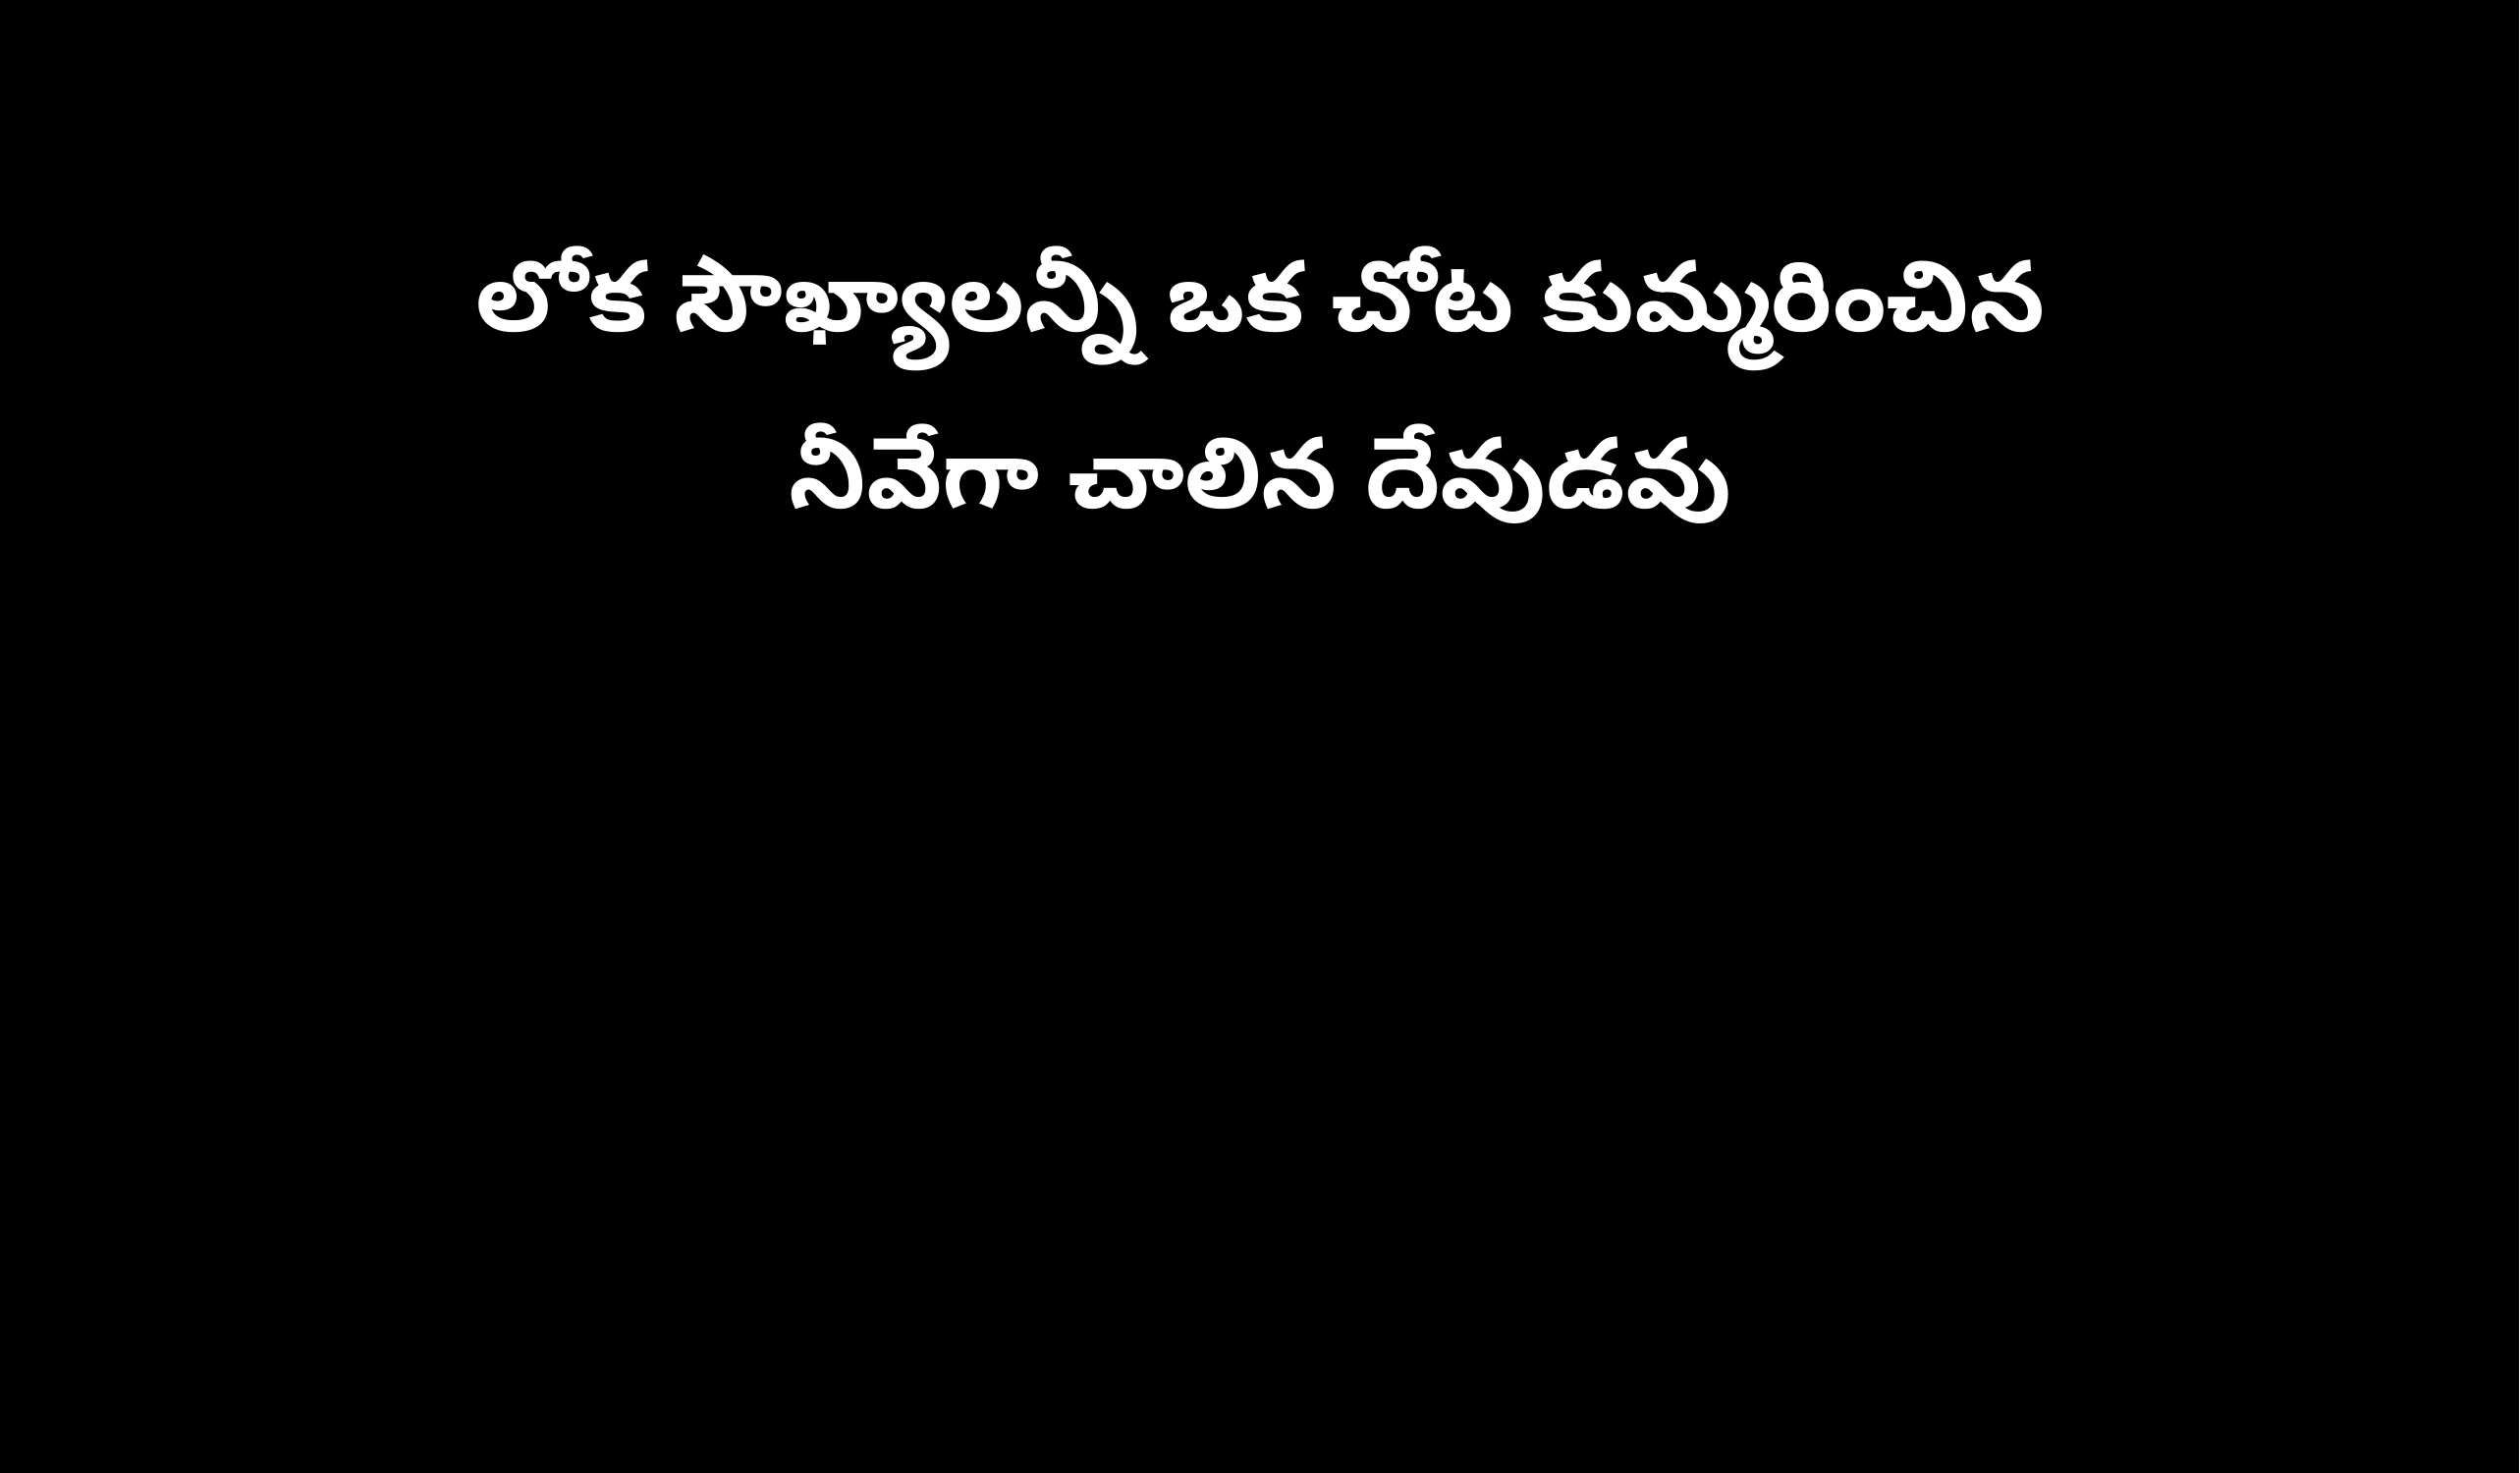

లోక సౌఖ్యాలన్నీ ఒక చోట కుమ్మరించిన
నీవేగా చాలిన దేవుడవు